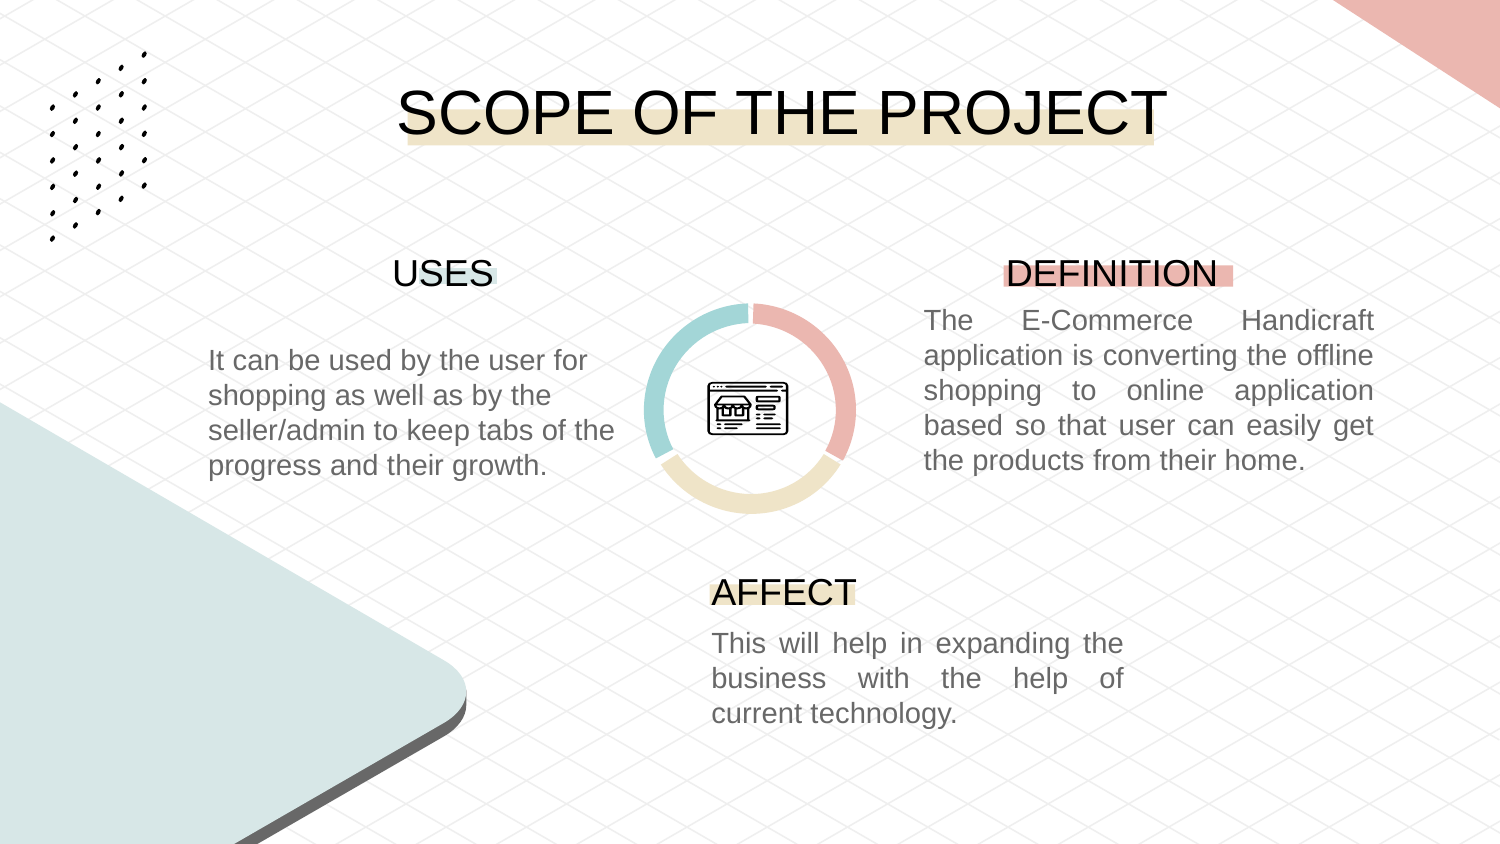

# SCOPE OF THE PROJECT

USES
DEFINITION

The E-Commerce Handicraft application is converting the offline shopping to online application based so that user can easily get the products from their home.

It can be used by the user for shopping as well as by the seller/admin to keep tabs of the progress and their growth.

AFFECT

This will help in expanding the business with the help of current technology.